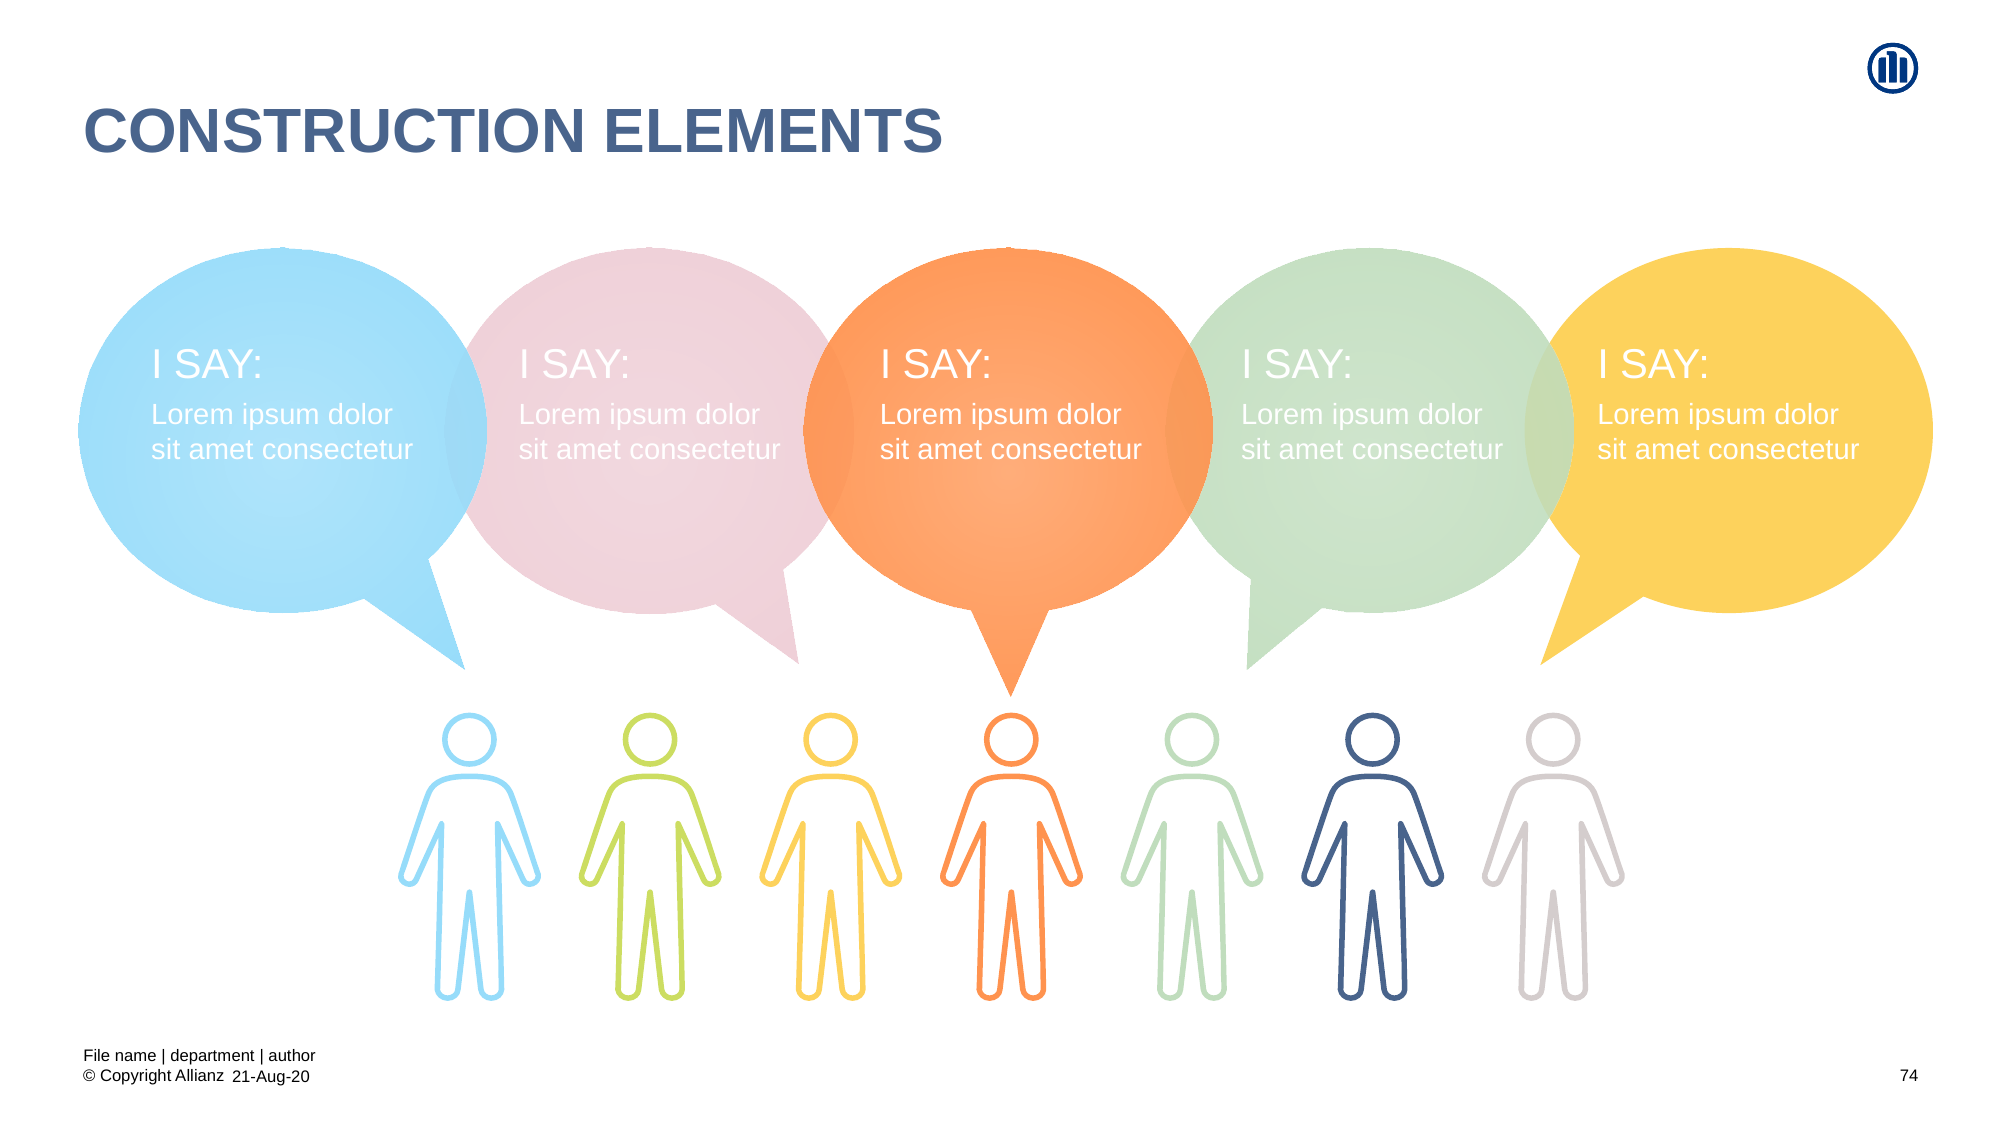

# Construction elements

I SAY:
Lorem ipsum dolor sit amet consectetur
I SAY:
Lorem ipsum dolor sit amet consectetur
I SAY:
Lorem ipsum dolor sit amet consectetur
I SAY:
Lorem ipsum dolor sit amet consectetur
I SAY:
Lorem ipsum dolor sit amet consectetur

File name | department | author
74
21-Aug-20